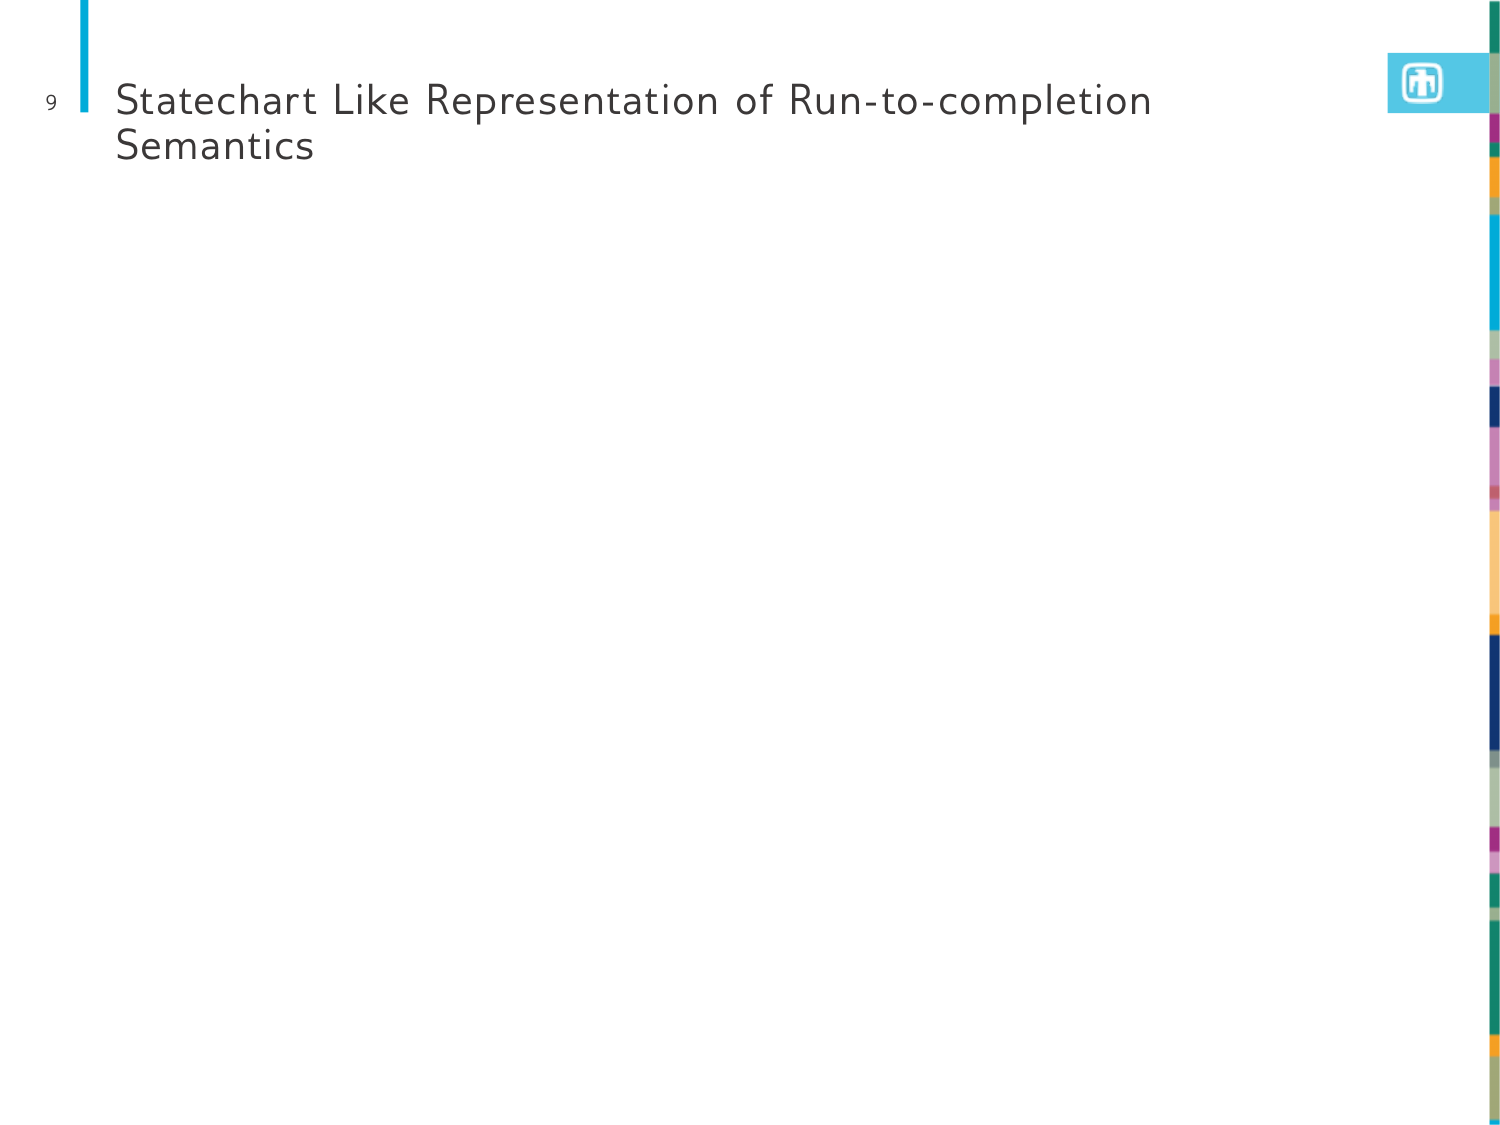

9
# Statechart Like Representation of Run-to-completion Semantics